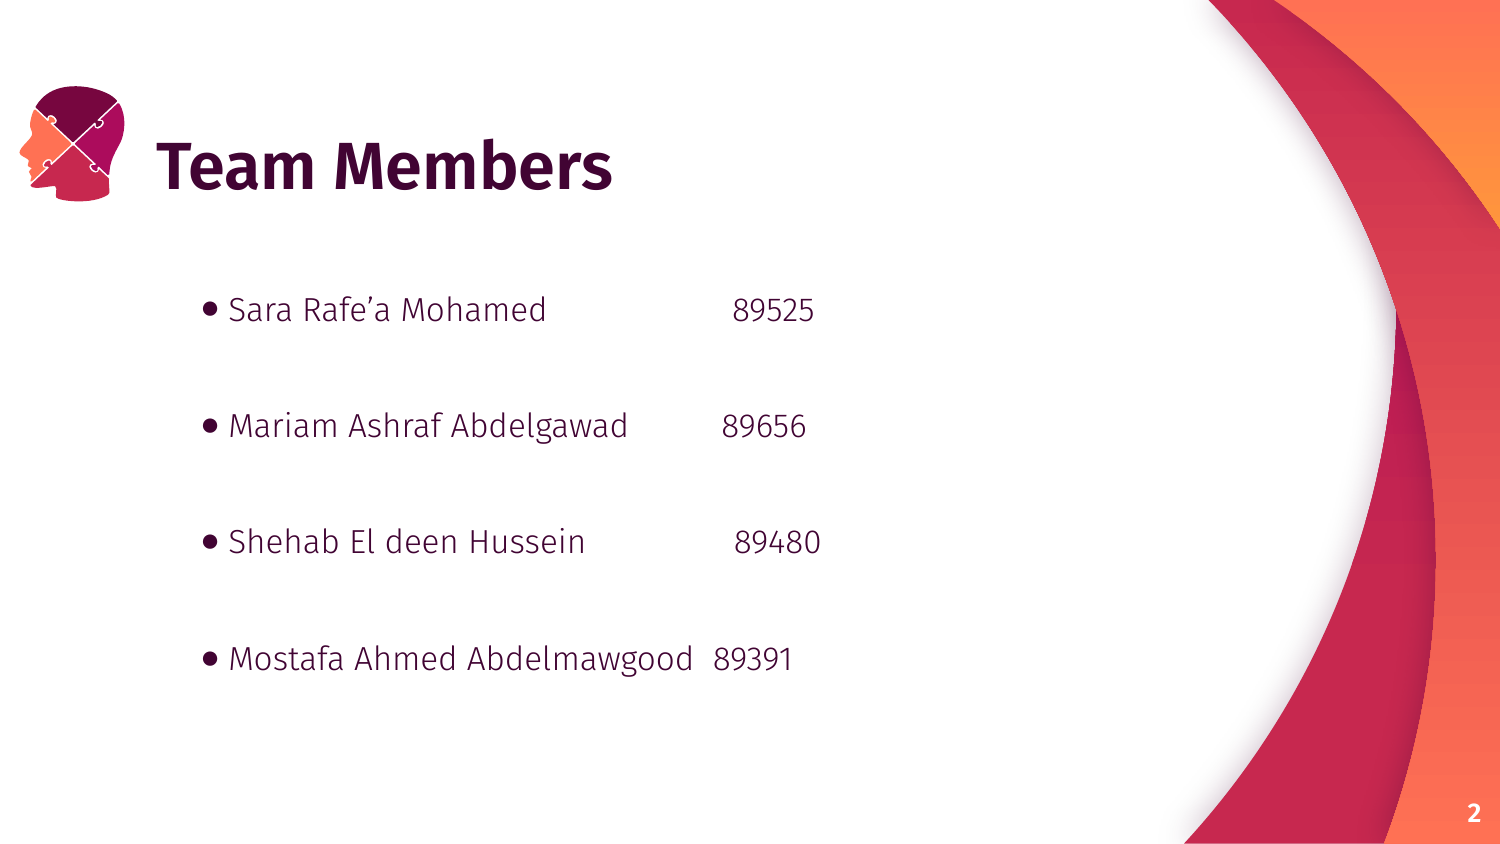

# Team Members
Sara Rafe’a Mohamed                    89525
Mariam Ashraf Abdelgawad          89656
Shehab El deen Hussein                89480
Mostafa Ahmed Abdelmawgood  89391
2